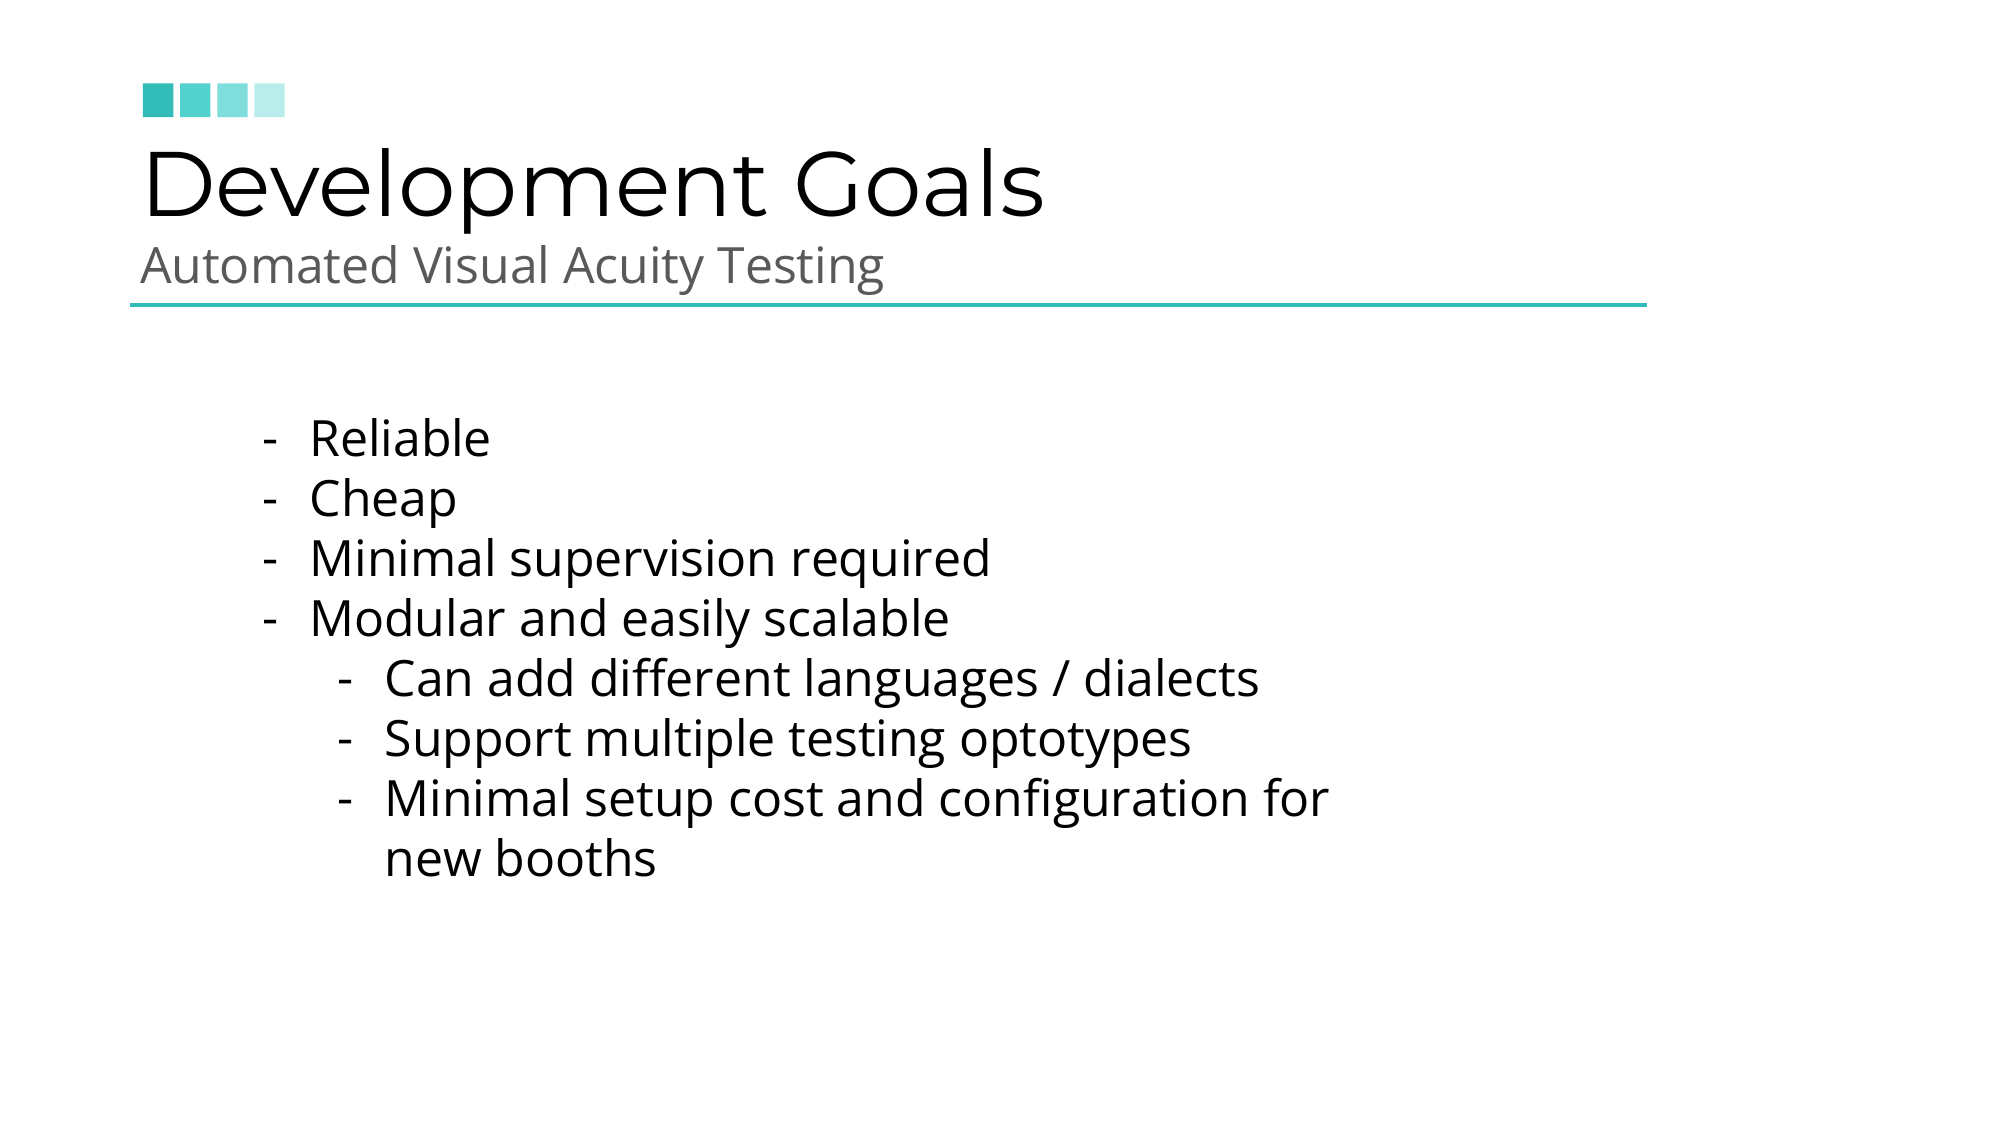

Development Goals
Automated Visual Acuity Testing
Reliable
Cheap
Minimal supervision required
Modular and easily scalable
Can add different languages / dialects
Support multiple testing optotypes
Minimal setup cost and configuration for new booths